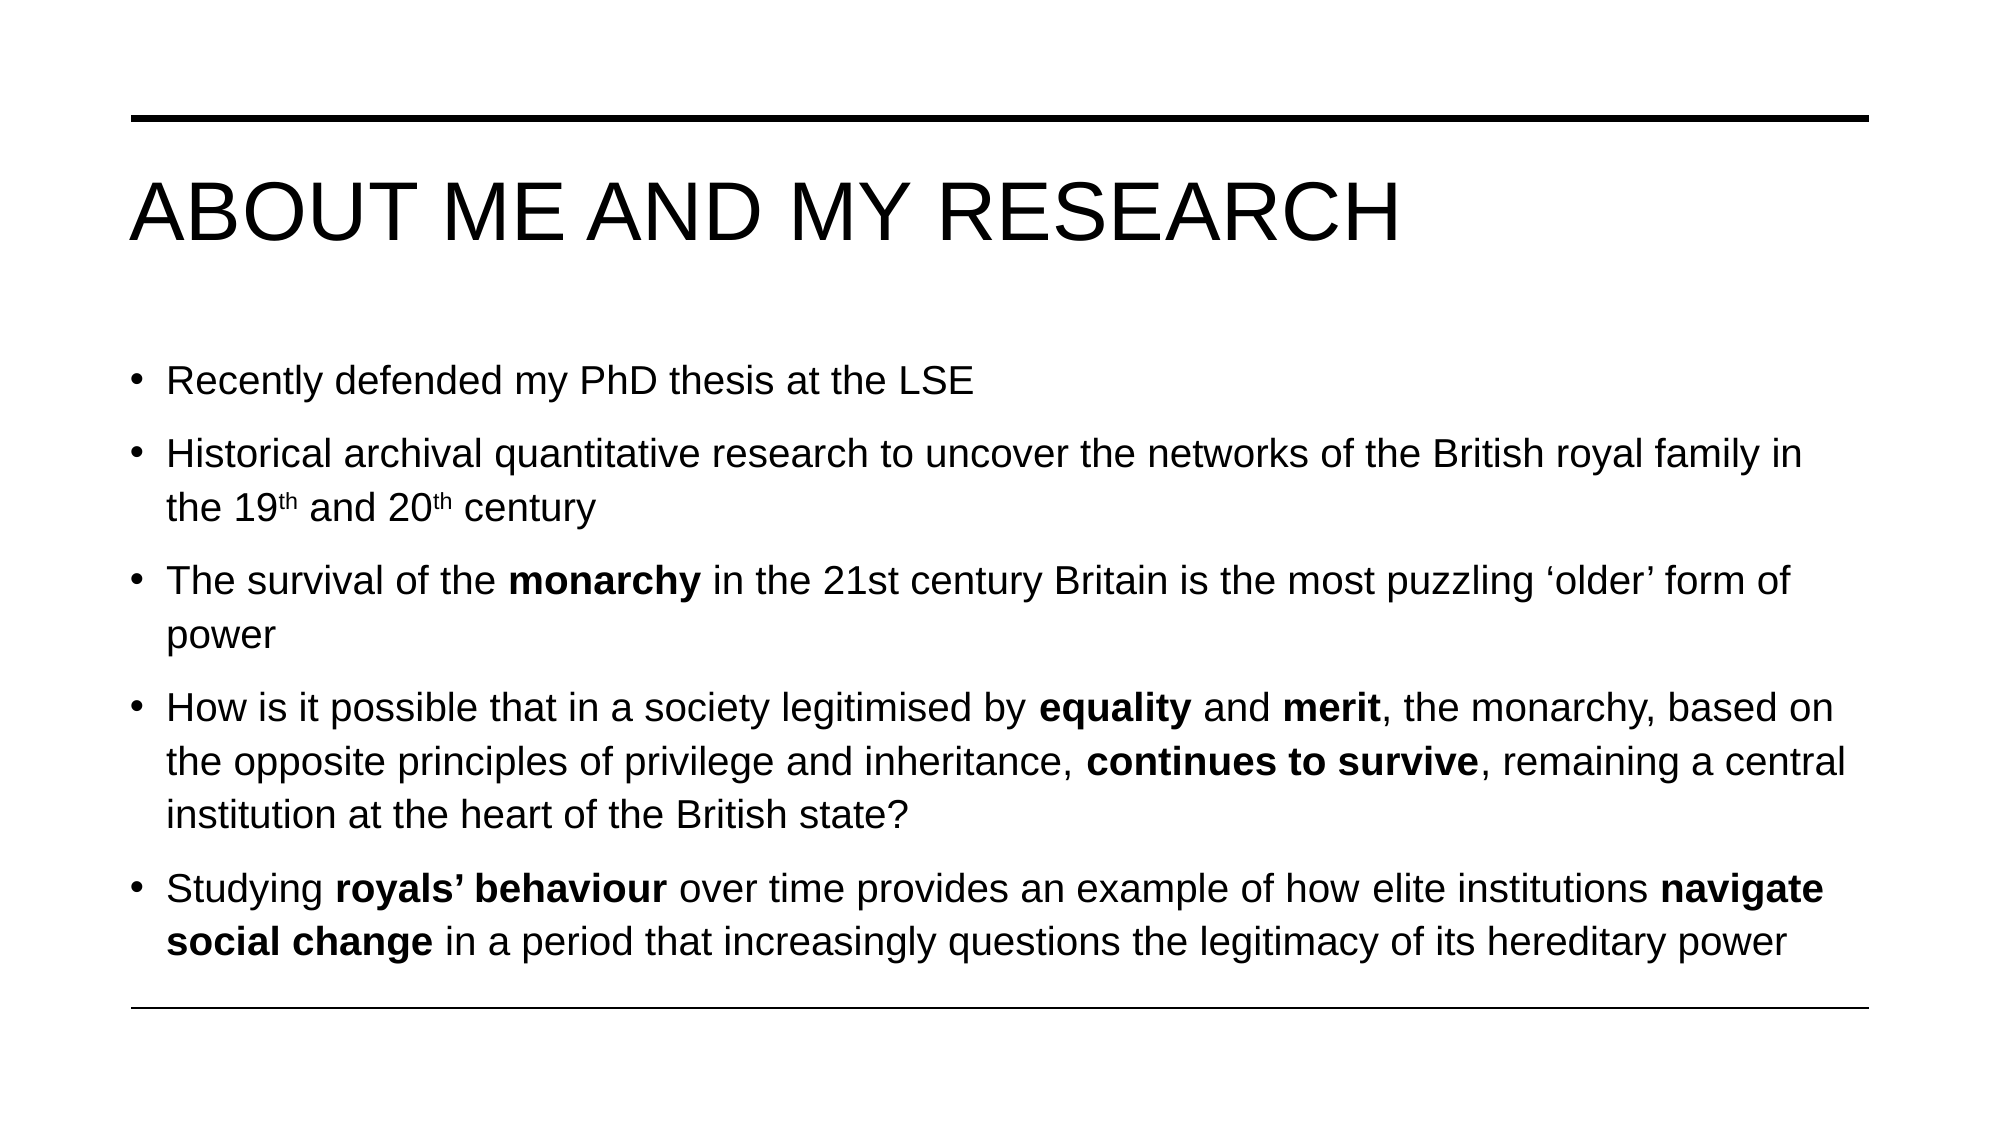

# About me and my research

Recently defended my PhD thesis at the LSE
Historical archival quantitative research to uncover the networks of the British royal family in the 19th and 20th century
The survival of the monarchy in the 21st century Britain is the most puzzling ‘older’ form of power
How is it possible that in a society legitimised by equality and merit, the monarchy, based on the opposite principles of privilege and inheritance, continues to survive, remaining a central institution at the heart of the British state?
Studying royals’ behaviour over time provides an example of how elite institutions navigate social change in a period that increasingly questions the legitimacy of its hereditary power